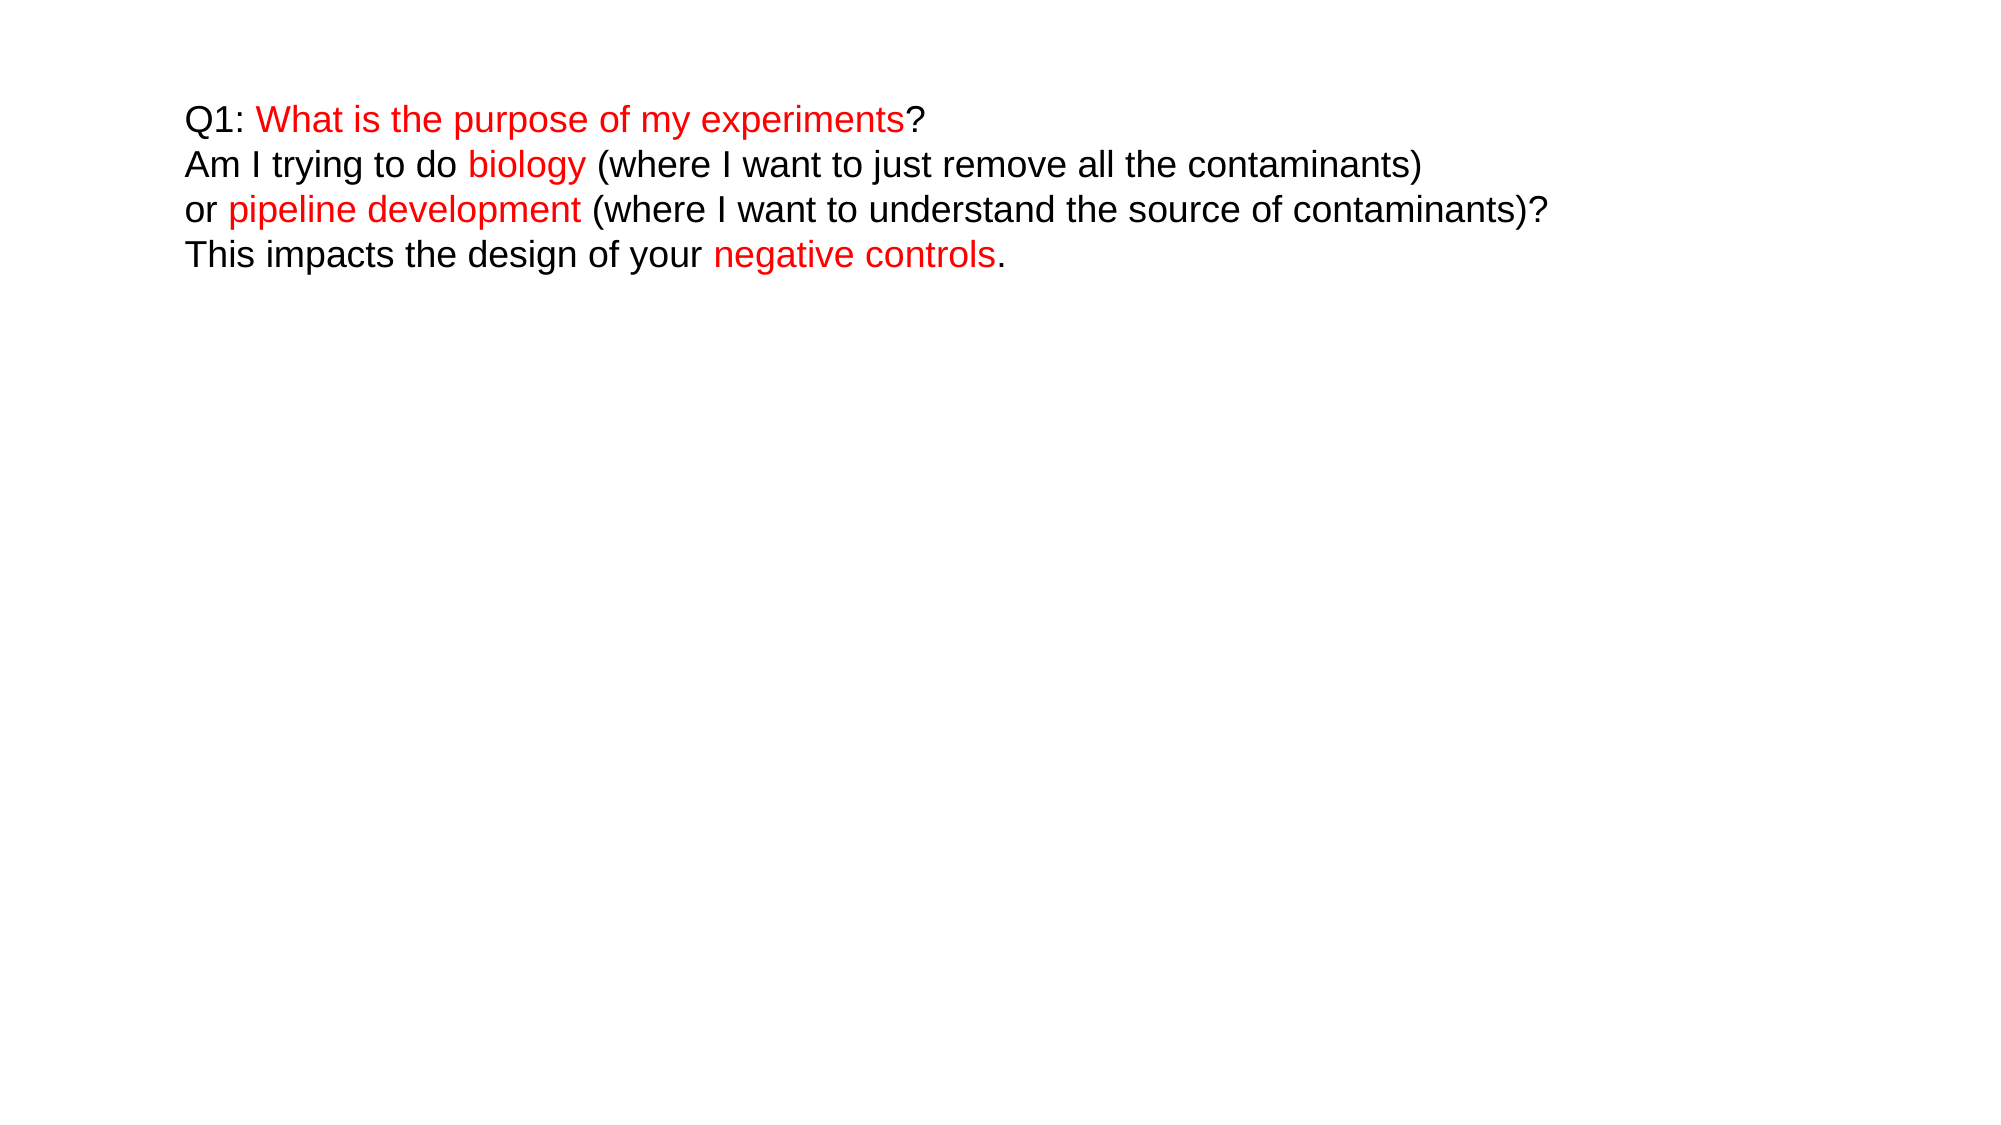

Q1: What is the purpose of my experiments?
Am I trying to do biology (where I want to just remove all the contaminants)
or pipeline development (where I want to understand the source of contaminants)?
This impacts the design of your negative controls.